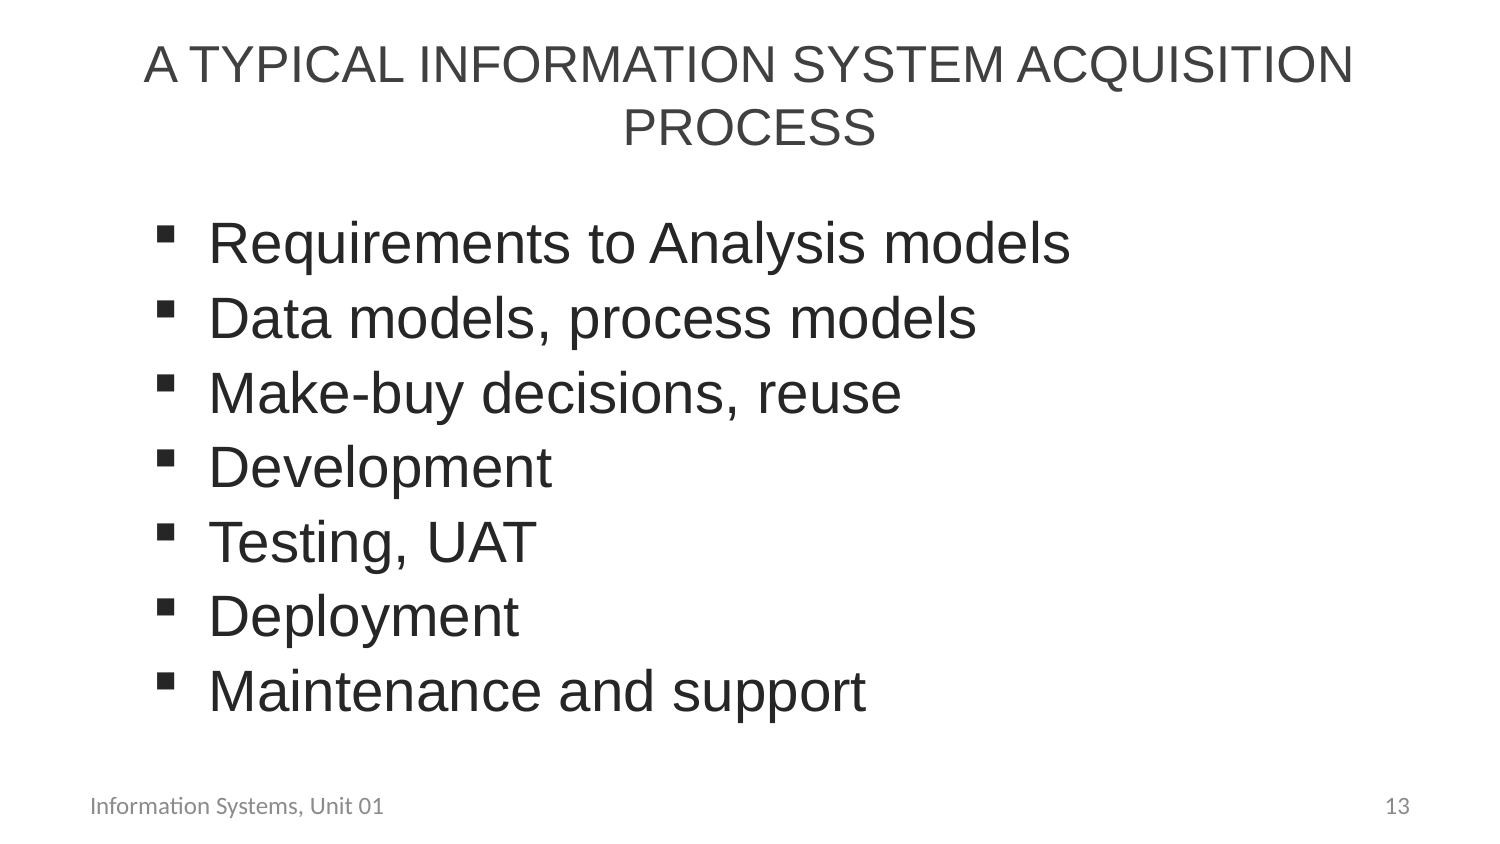

# A typical information system acquisition process
Requirements to Analysis models
Data models, process models
Make-buy decisions, reuse
Development
Testing, UAT
Deployment
Maintenance and support

Information Systems, Unit 01
13